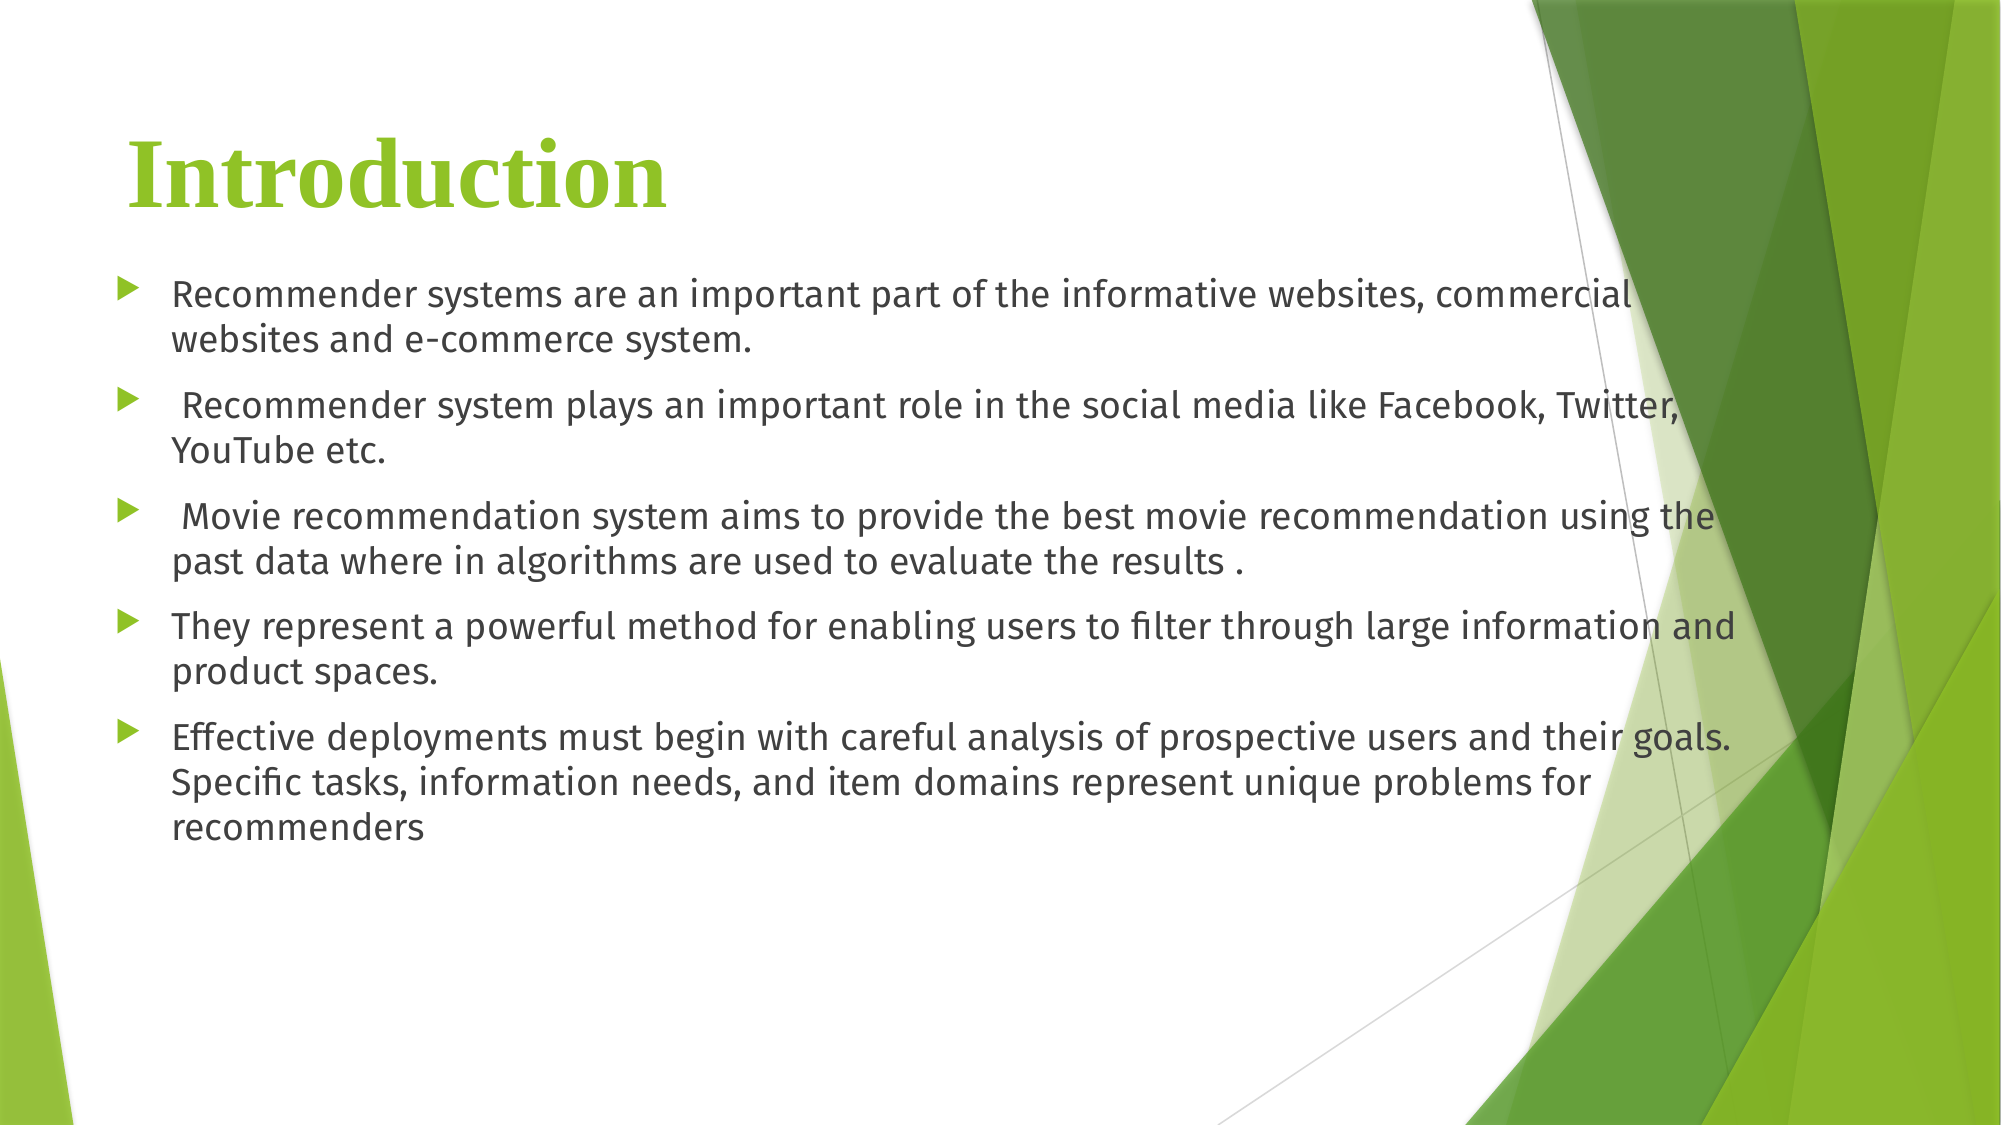

# Introduction
Recommender systems are an important part of the informative websites, commercial websites and e-commerce system.
 Recommender system plays an important role in the social media like Facebook, Twitter, YouTube etc.
 Movie recommendation system aims to provide the best movie recommendation using the past data where in algorithms are used to evaluate the results .
They represent a powerful method for enabling users to filter through large information and product spaces.
Effective deployments must begin with careful analysis of prospective users and their goals. Specific tasks, information needs, and item domains represent unique problems for recommenders